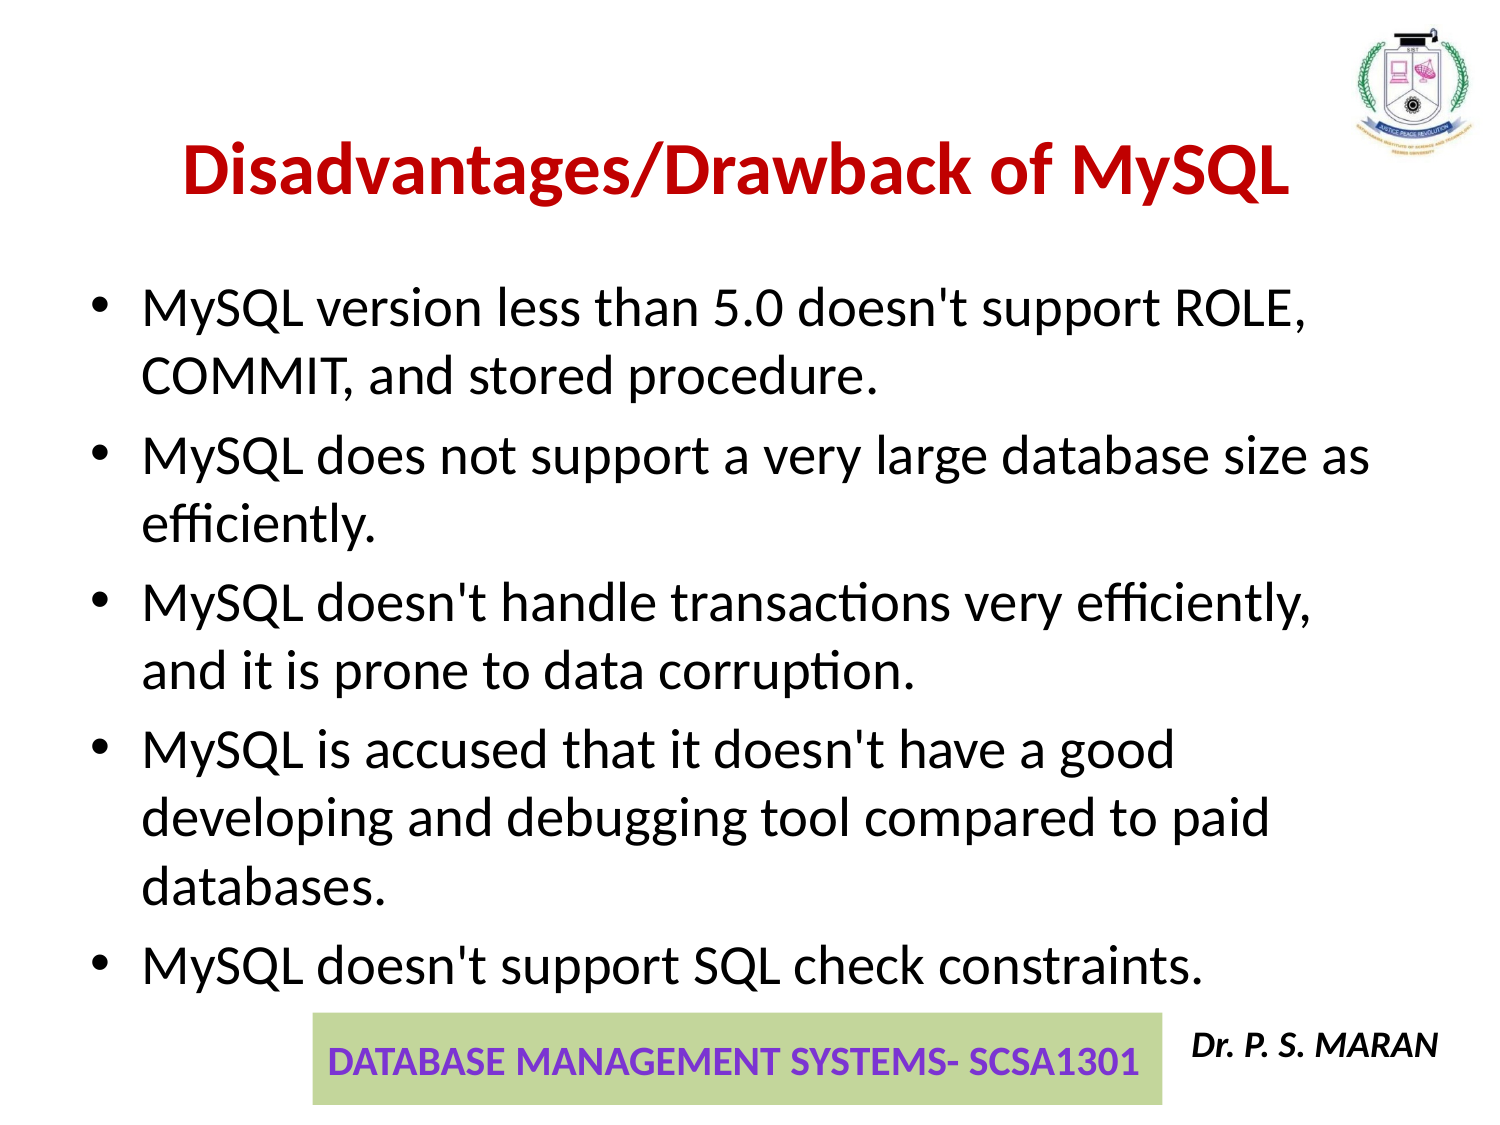

Disadvantages/Drawback of MySQL
MySQL version less than 5.0 doesn't support ROLE, COMMIT, and stored procedure.
MySQL does not support a very large database size as efficiently.
MySQL doesn't handle transactions very efficiently, and it is prone to data corruption.
MySQL is accused that it doesn't have a good developing and debugging tool compared to paid databases.
MySQL doesn't support SQL check constraints.